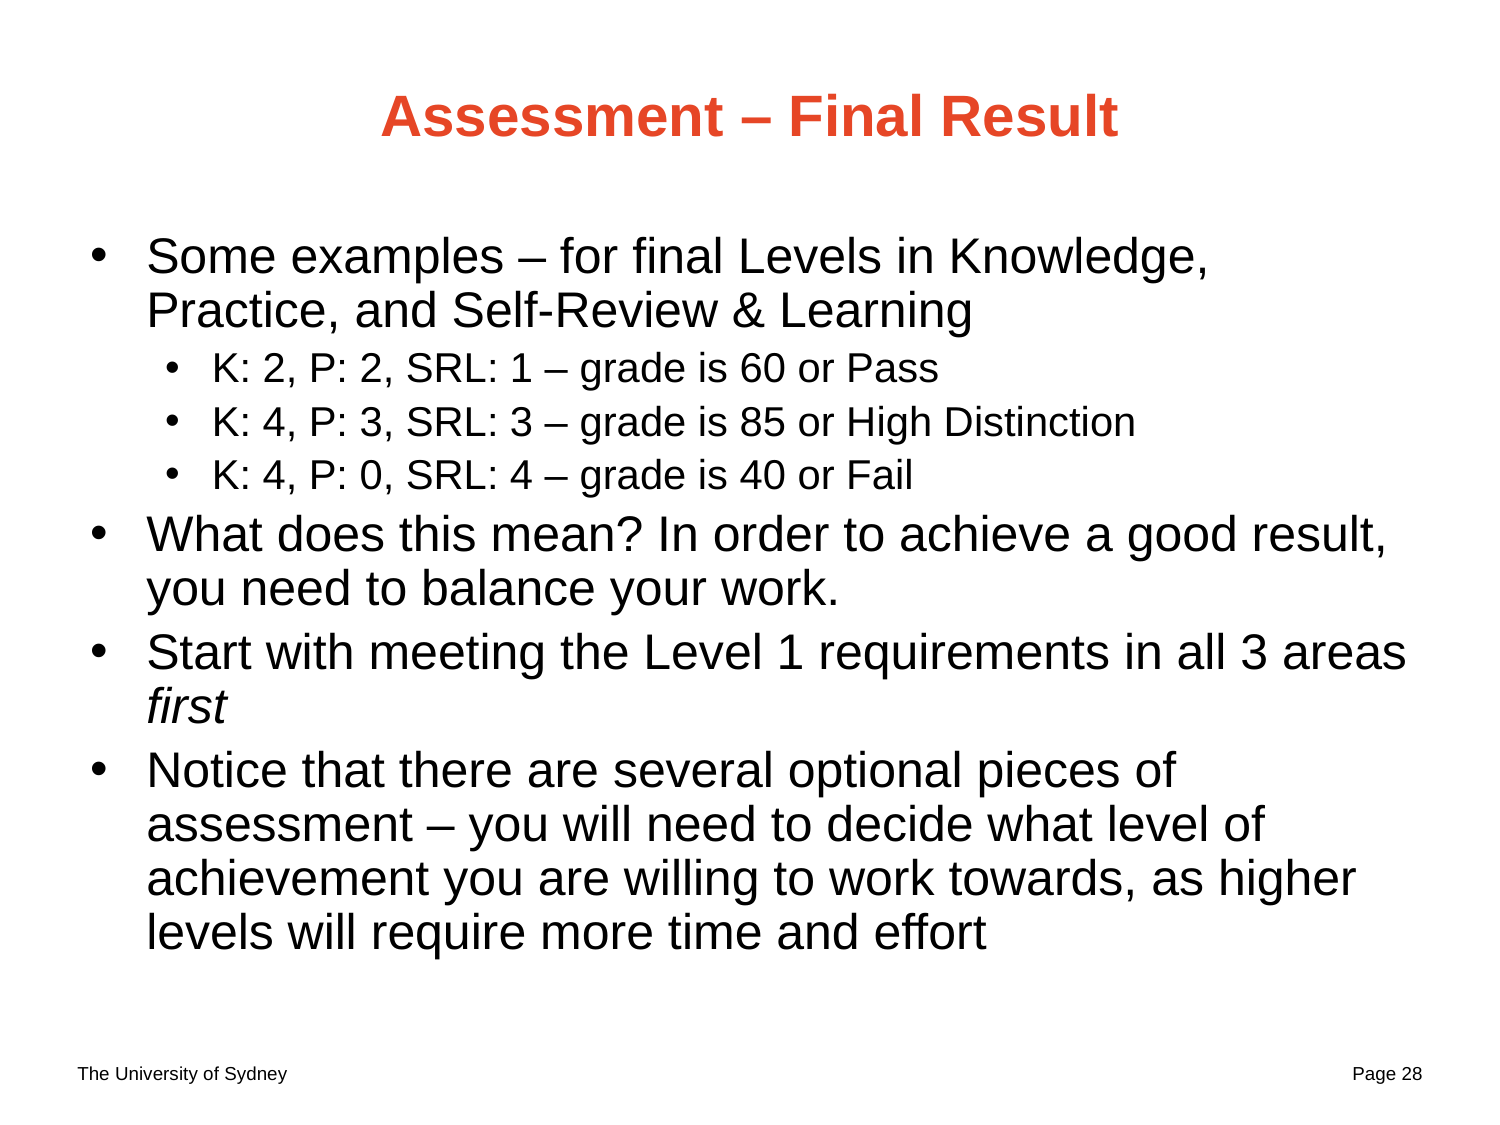

# Assessment – Final Result
Some examples – for final Levels in Knowledge, Practice, and Self-Review & Learning
K: 2, P: 2, SRL: 1 – grade is 60 or Pass
K: 4, P: 3, SRL: 3 – grade is 85 or High Distinction
K: 4, P: 0, SRL: 4 – grade is 40 or Fail
What does this mean? In order to achieve a good result, you need to balance your work.
Start with meeting the Level 1 requirements in all 3 areas first
Notice that there are several optional pieces of assessment – you will need to decide what level of achievement you are willing to work towards, as higher levels will require more time and effort